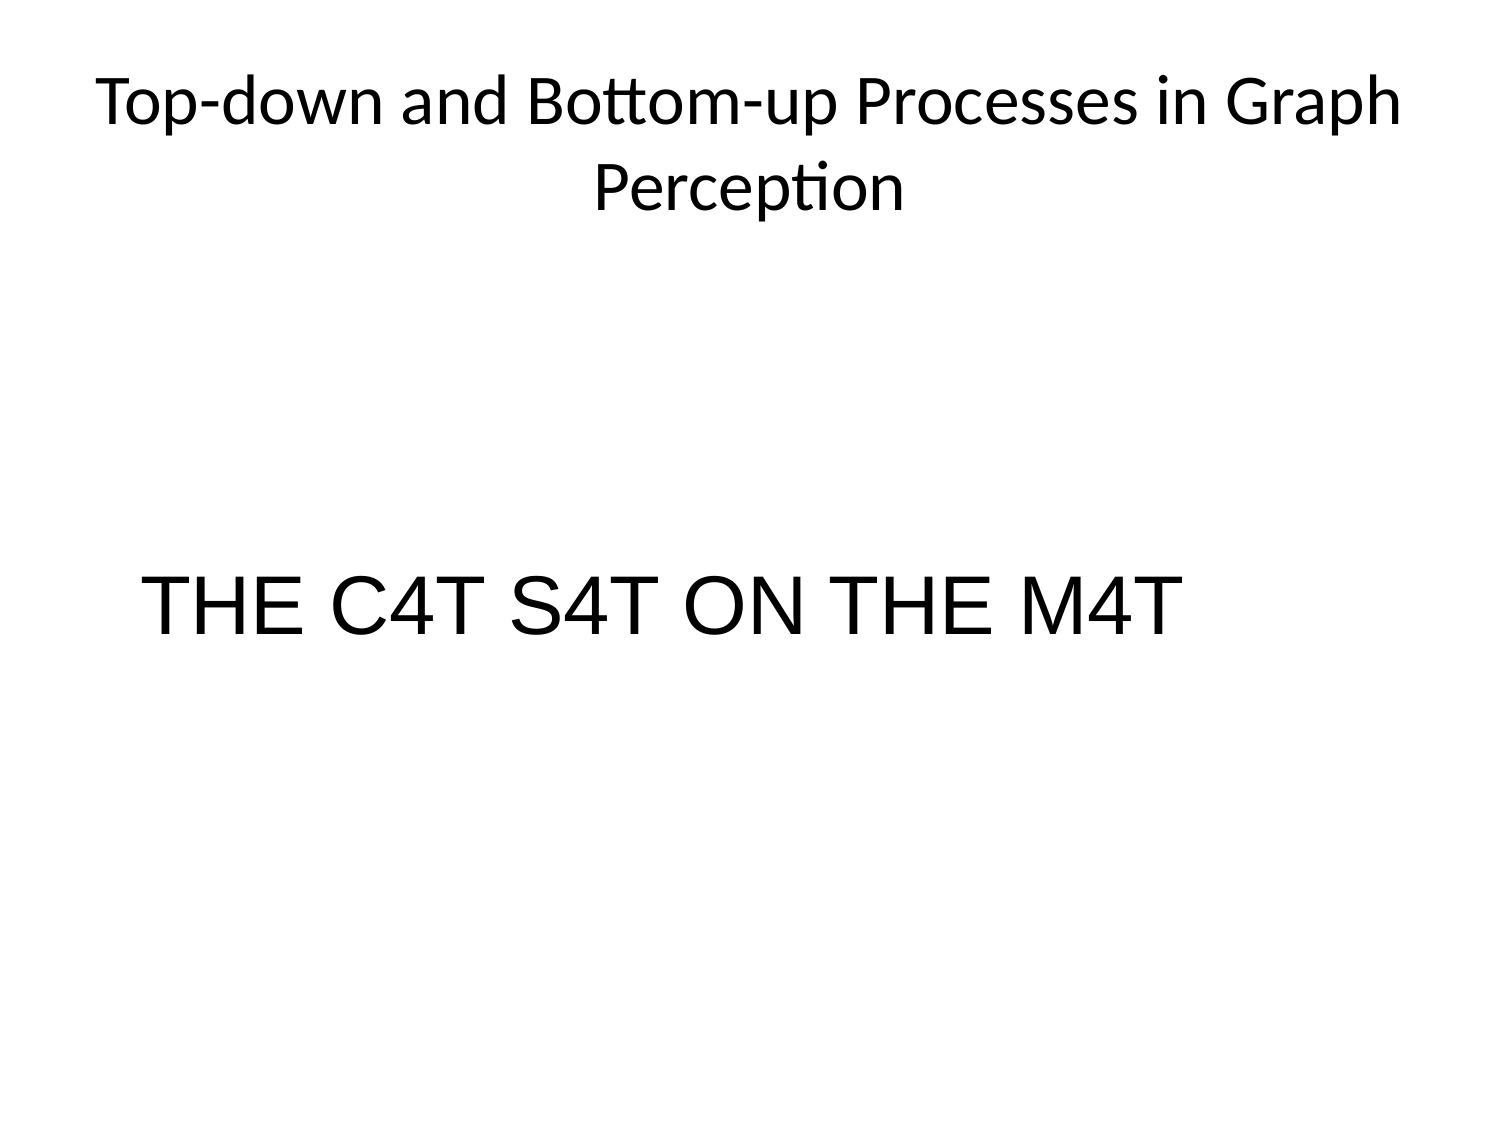

# Top-down and Bottom-up Processes in Graph Perception
THE C4T S4T ON THE M4T